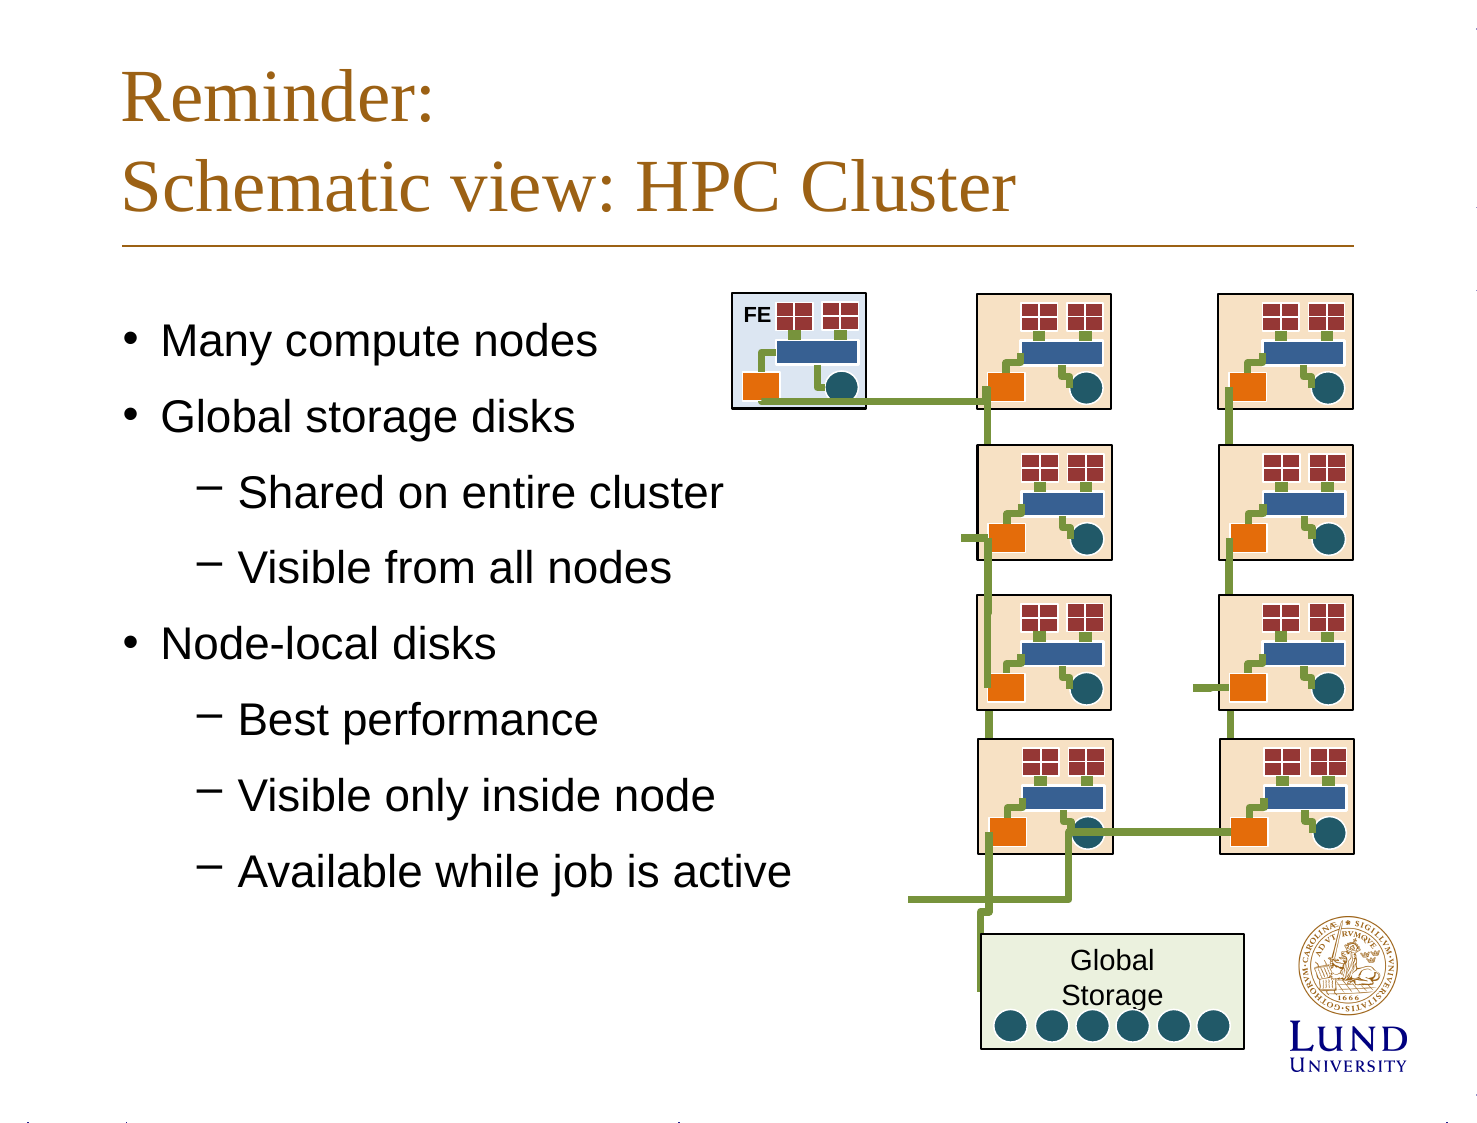

# Reminder: Schematic view: HPC Cluster
FE

Many compute nodes
Global storage disks
Shared on entire cluster
Visible from all nodes
Node-local disks
Best performance
Visible only inside node
Available while job is active

Global
Storage